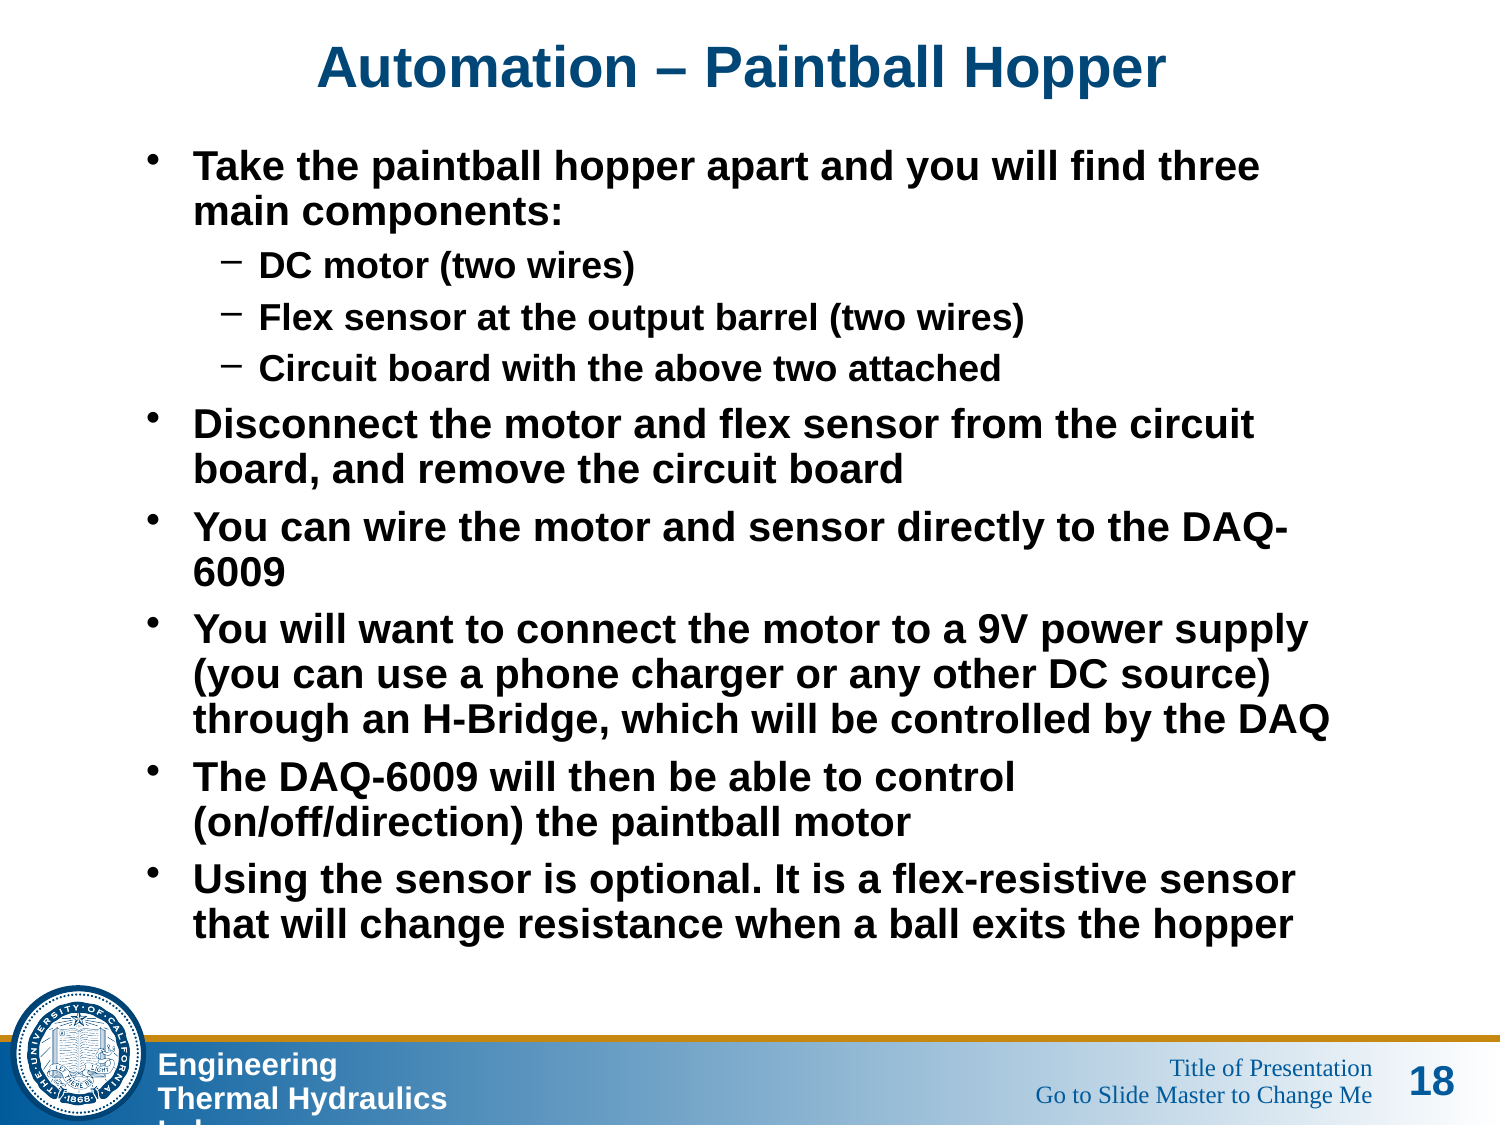

# Automation – Paintball Hopper
Take the paintball hopper apart and you will find three main components:
DC motor (two wires)
Flex sensor at the output barrel (two wires)
Circuit board with the above two attached
Disconnect the motor and flex sensor from the circuit board, and remove the circuit board
You can wire the motor and sensor directly to the DAQ-6009
You will want to connect the motor to a 9V power supply (you can use a phone charger or any other DC source) through an H-Bridge, which will be controlled by the DAQ
The DAQ-6009 will then be able to control (on/off/direction) the paintball motor
Using the sensor is optional. It is a flex-resistive sensor that will change resistance when a ball exits the hopper